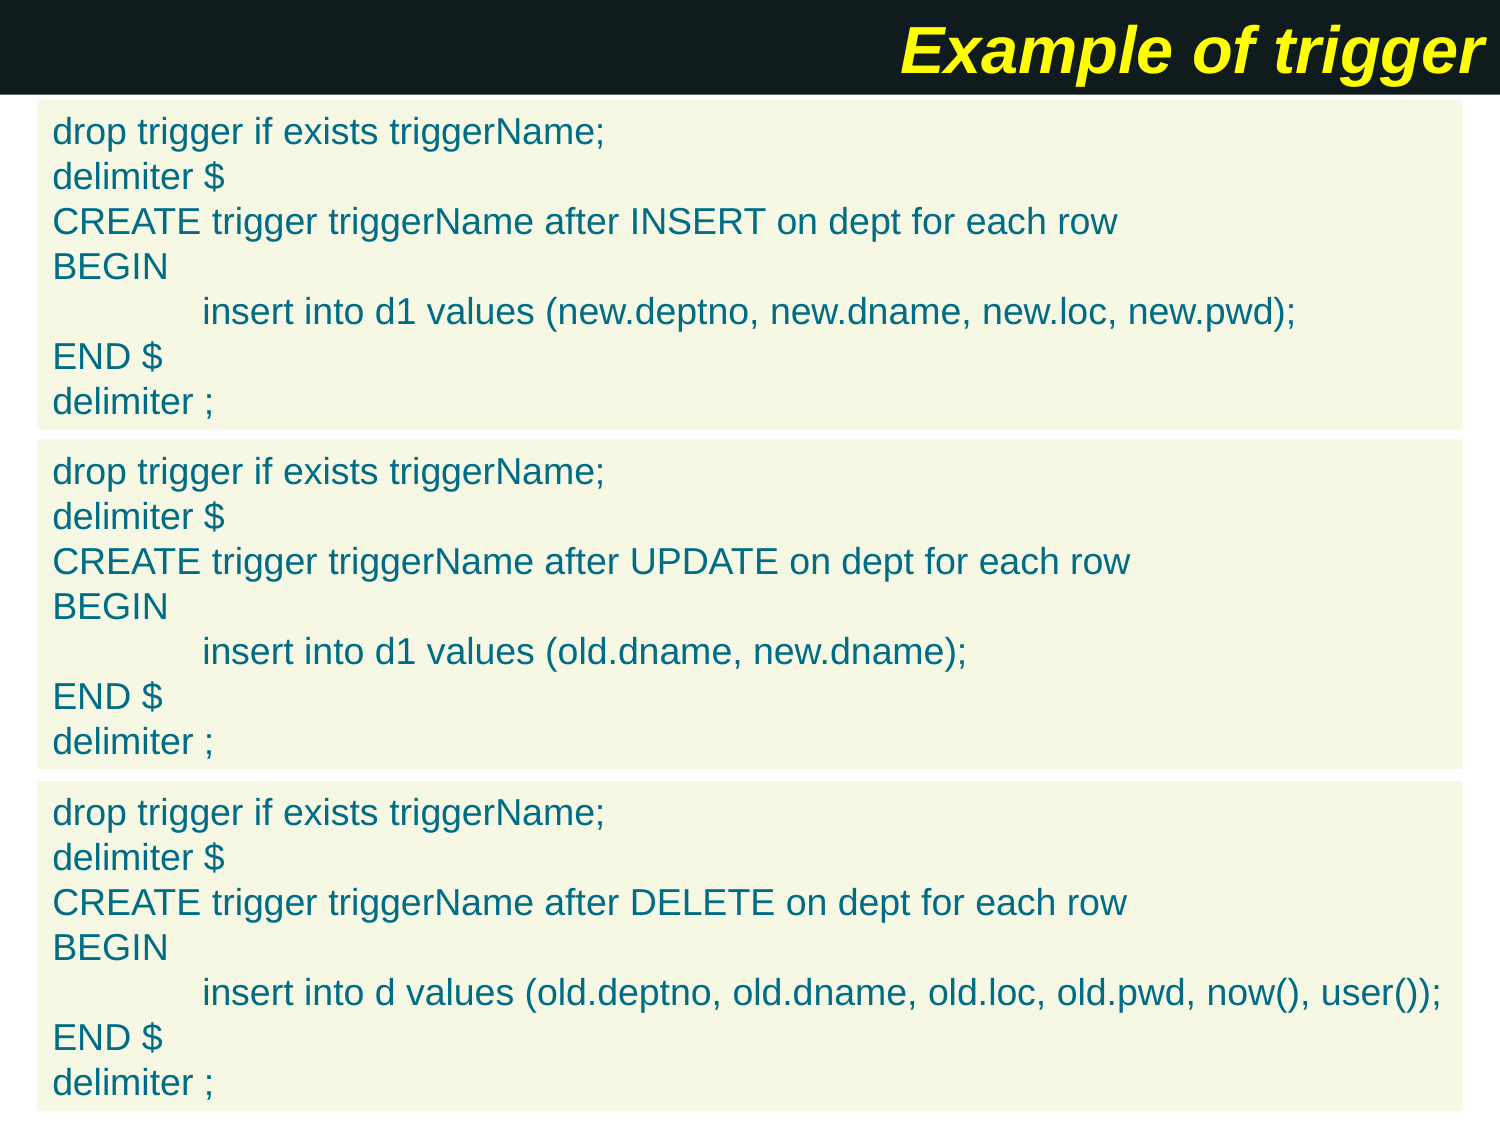

Example of trigger
drop trigger if exists triggerName;
delimiter $
CREATE trigger triggerName after INSERT on dept for each row
BEGIN
	insert into d1 values (new.deptno, new.dname, new.loc, new.pwd);
END $
delimiter ;
drop trigger if exists triggerName;
delimiter $
CREATE trigger triggerName after UPDATE on dept for each row
BEGIN
	insert into d1 values (old.dname, new.dname);
END $
delimiter ;
drop trigger if exists triggerName;
delimiter $
CREATE trigger triggerName after DELETE on dept for each row
BEGIN
	insert into d values (old.deptno, old.dname, old.loc, old.pwd, now(), user());
END $
delimiter ;